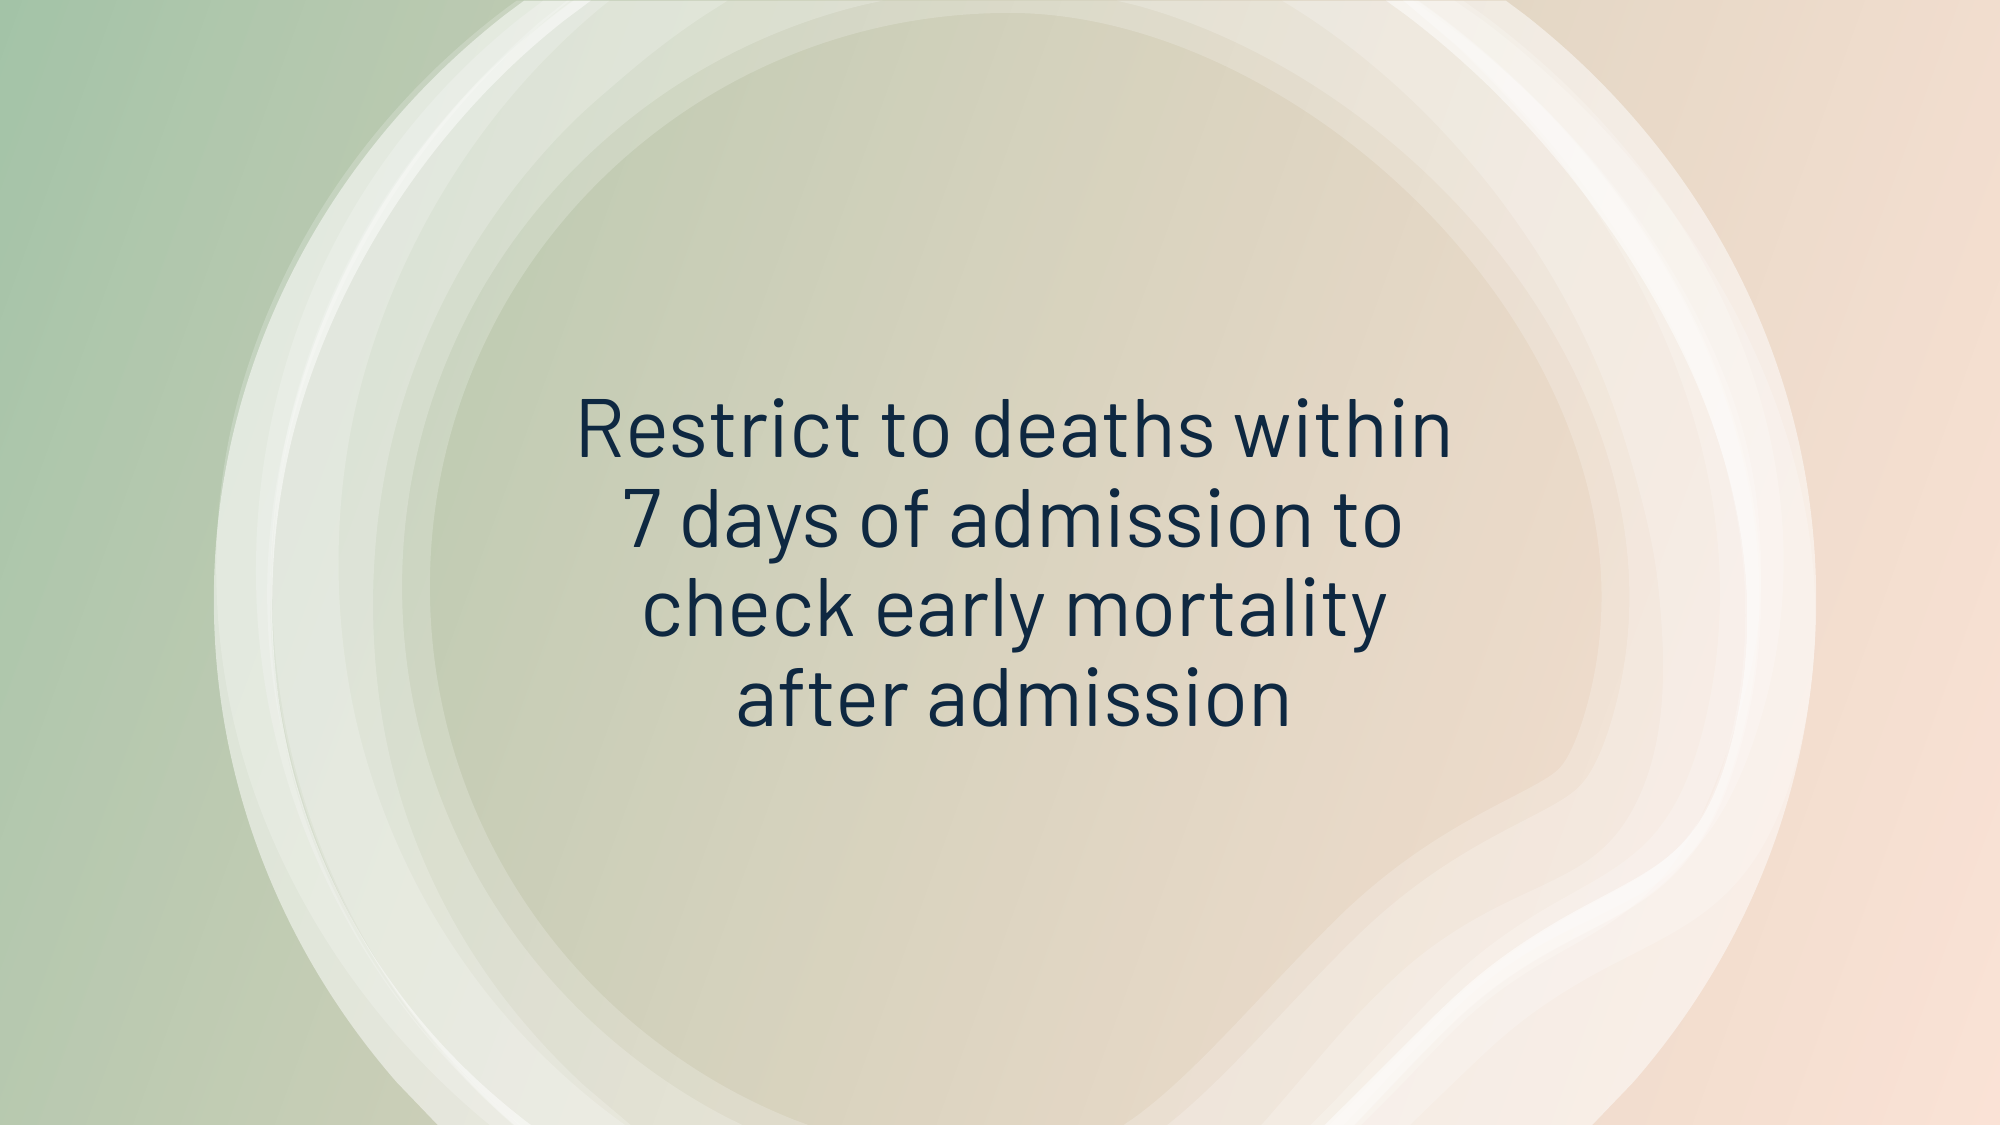

# Restrict to deaths within 7 days of admission to check early mortality after admission